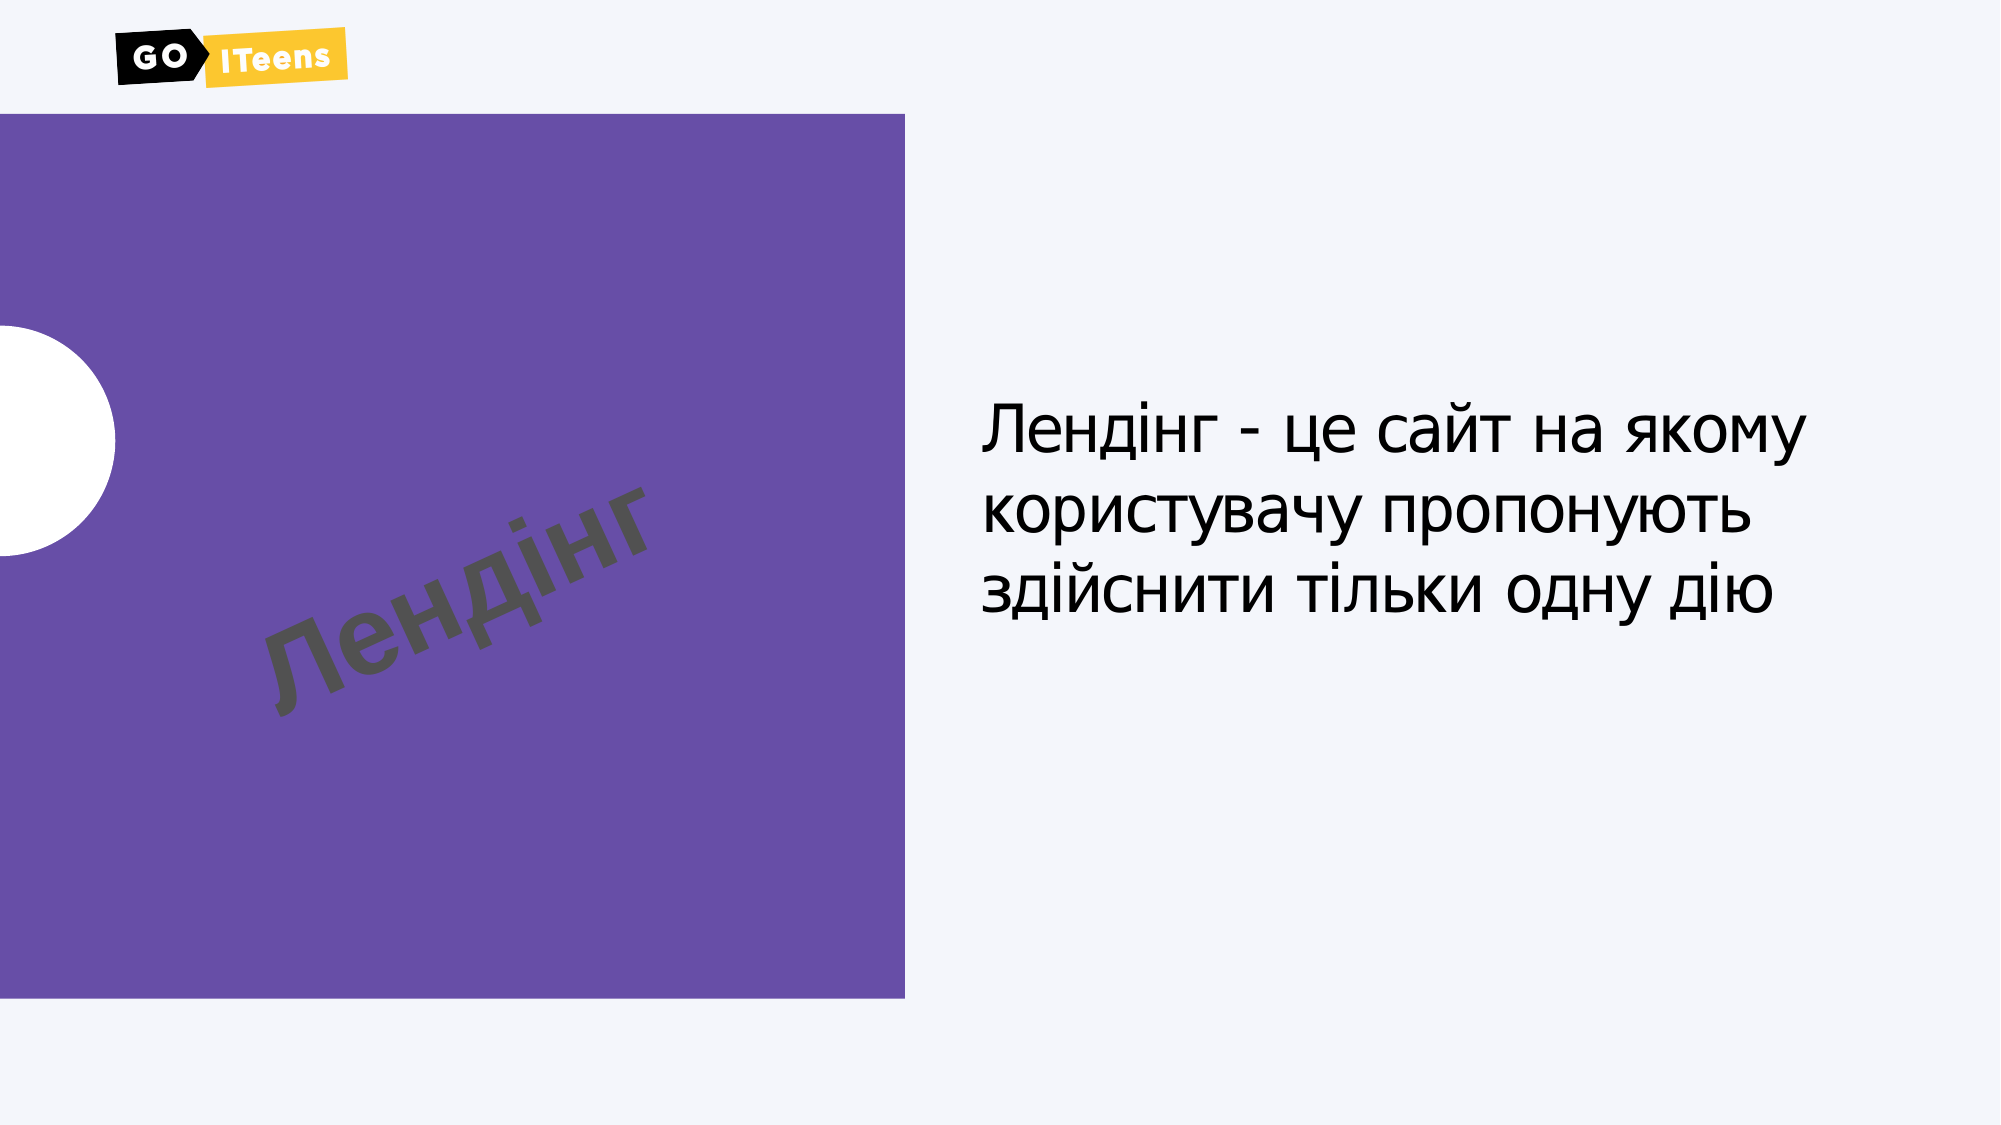

Лендінг - це сайт на якому
користувачу пропонують
здійснити тільки одну дію

Лендінг